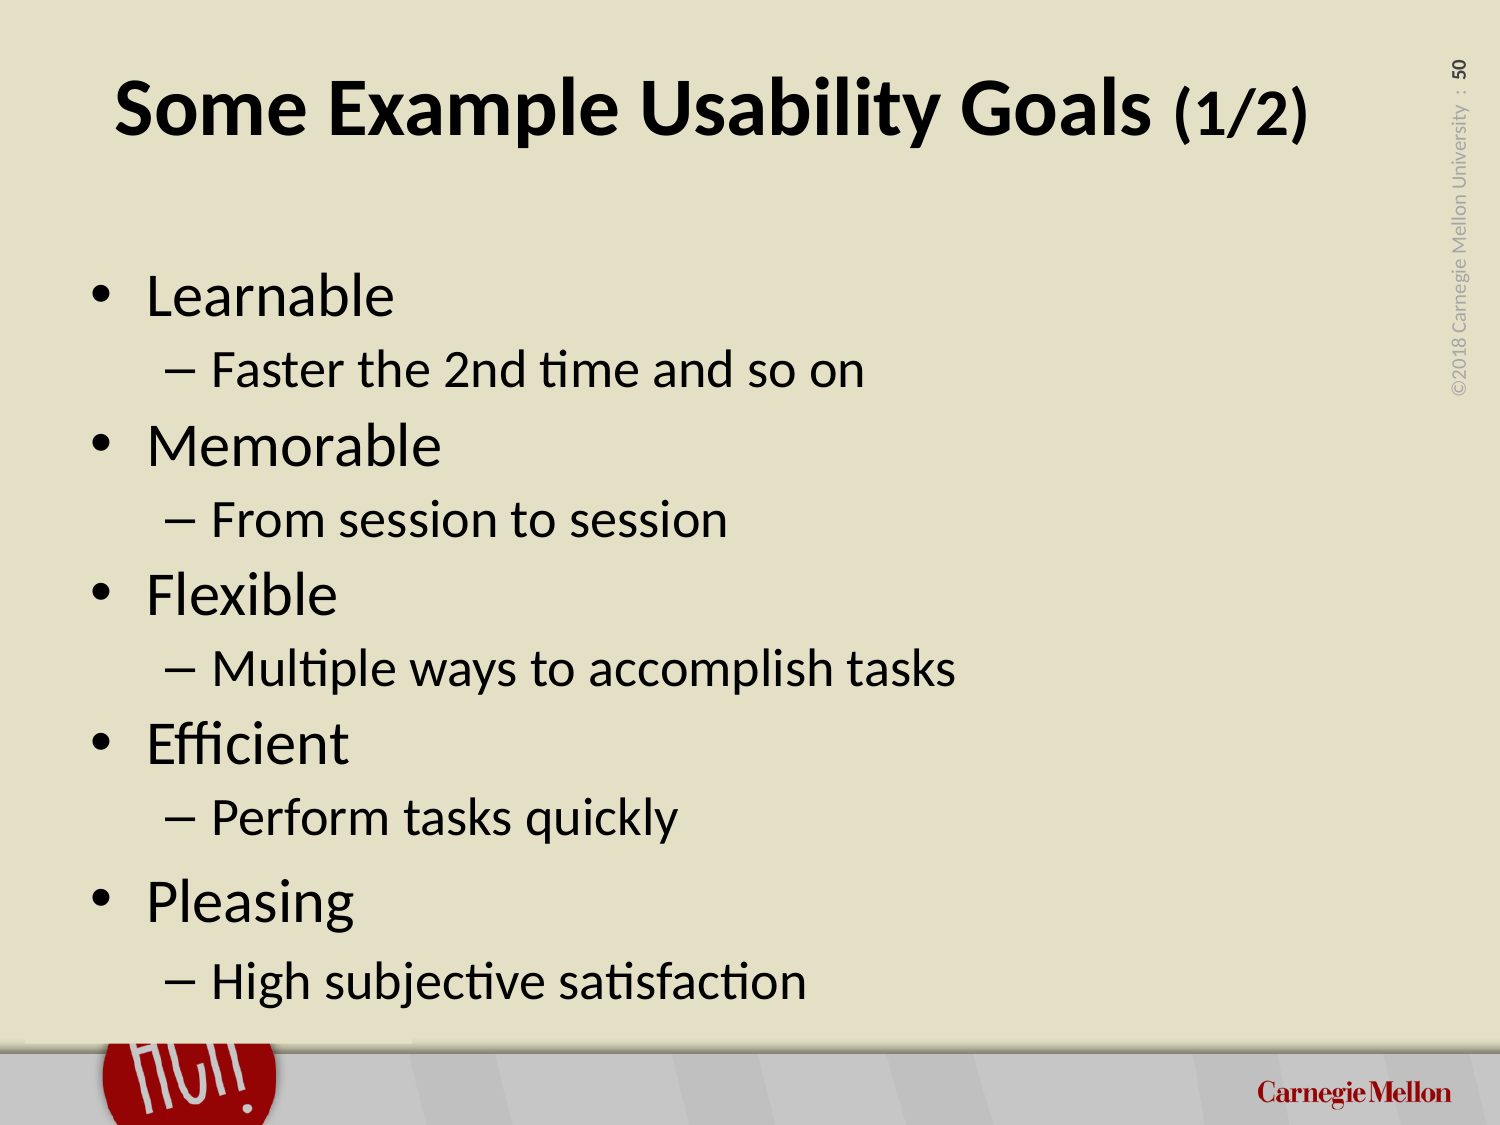

# Some Example Usability Goals (1/2)
Learnable
Faster the 2nd time and so on
Memorable
From session to session
Flexible
Multiple ways to accomplish tasks
Efficient
Perform tasks quickly
Pleasing
High subjective satisfaction